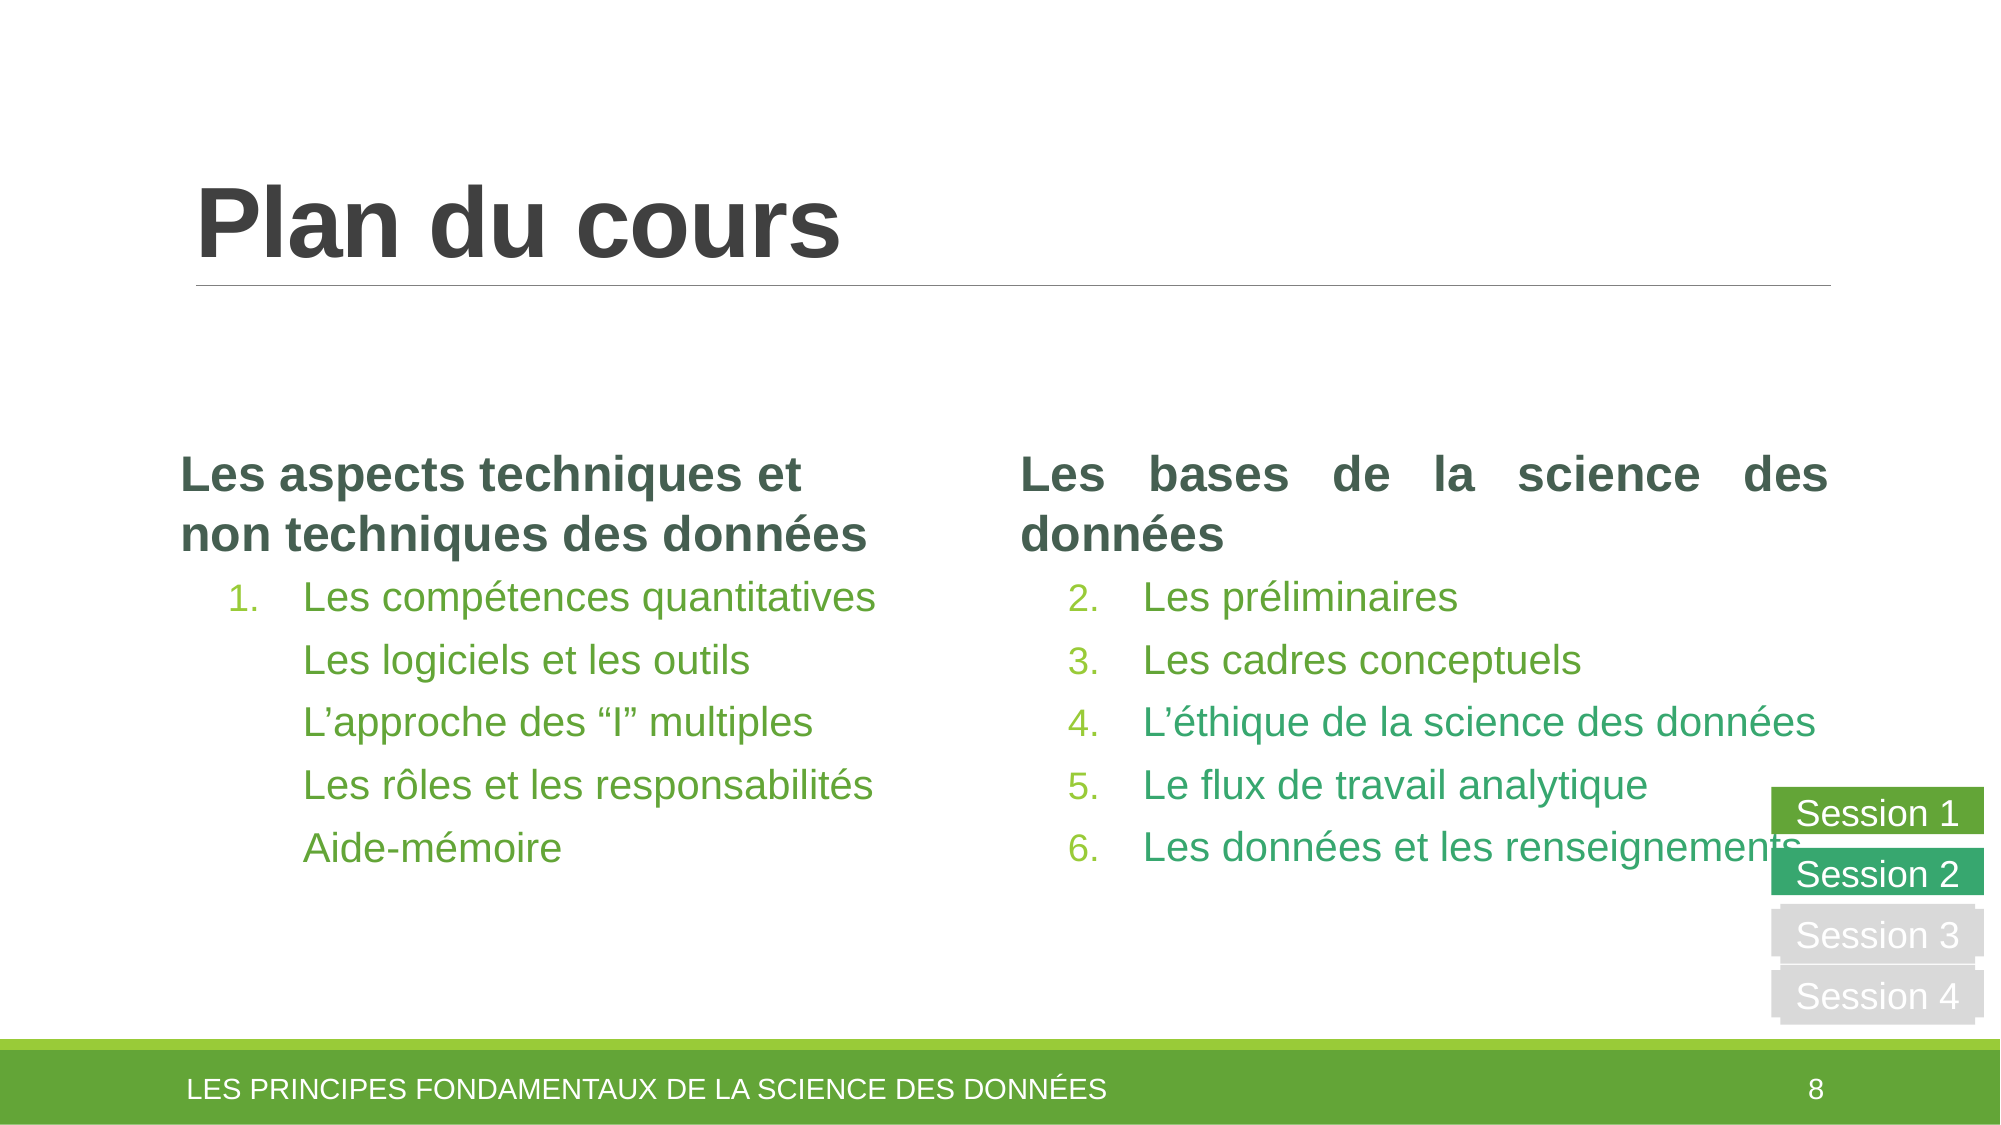

# Plan du cours

Les bases de la science des données
Les préliminaires
Les cadres conceptuels
L’éthique de la science des données
Le flux de travail analytique
Les données et les renseignements

Les aspects techniques et
non techniques des données
Les compétences quantitatives
Les logiciels et les outils
L’approche des “I” multiples
Les rôles et les responsabilités
Aide-mémoire

Session 1

Session 2

Session 3

Session 4
LES PRINCIPES FONDAMENTAUX DE LA SCIENCE DES DONNÉES
8